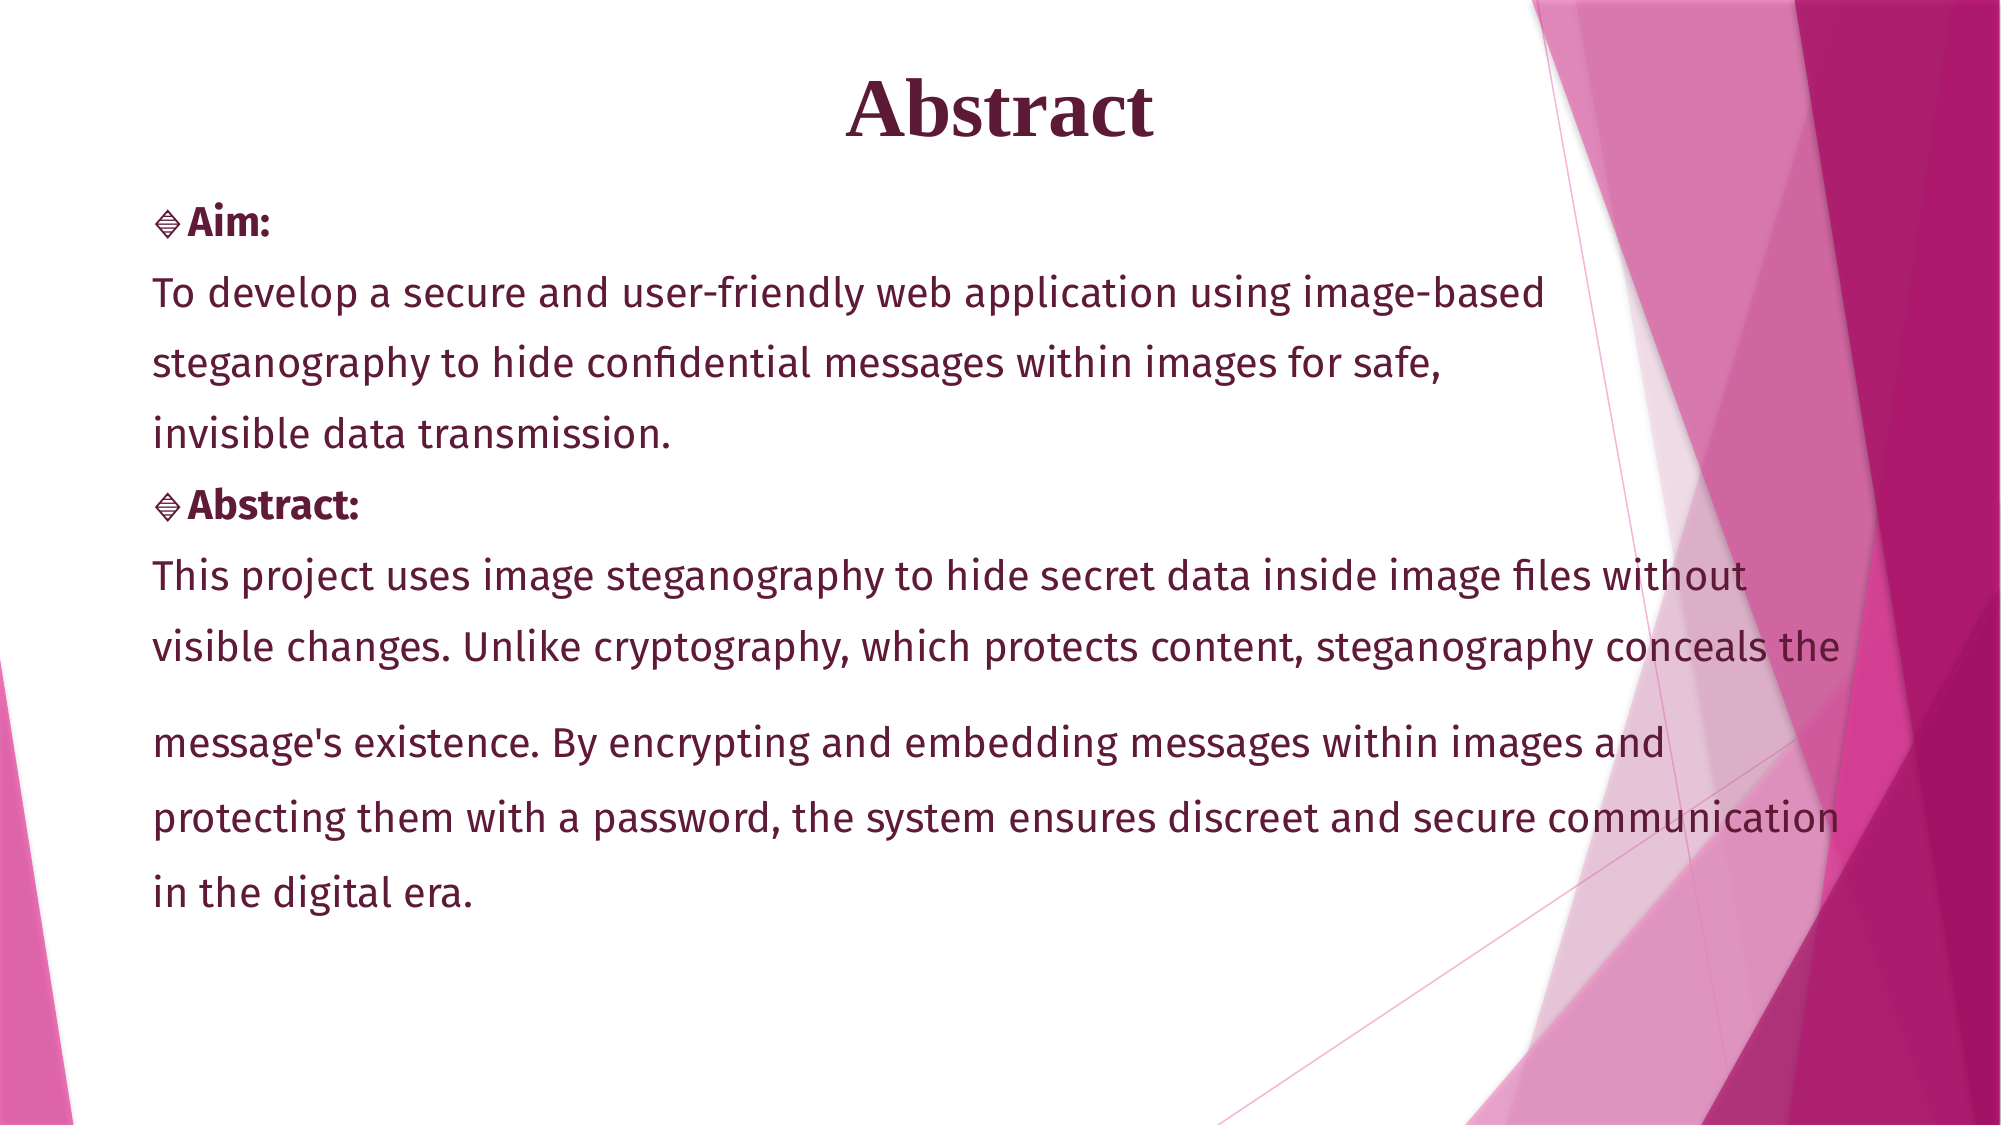

# Abstract
🔹 Aim:
To develop a secure and user-friendly web application using image-based
steganography to hide confidential messages within images for safe,
invisible data transmission.
🔹 Abstract:
This project uses image steganography to hide secret data inside image files without
visible changes. Unlike cryptography, which protects content, steganography conceals the
message's existence. By encrypting and embedding messages within images and protecting them with a password, the system ensures discreet and secure communication in the digital era.